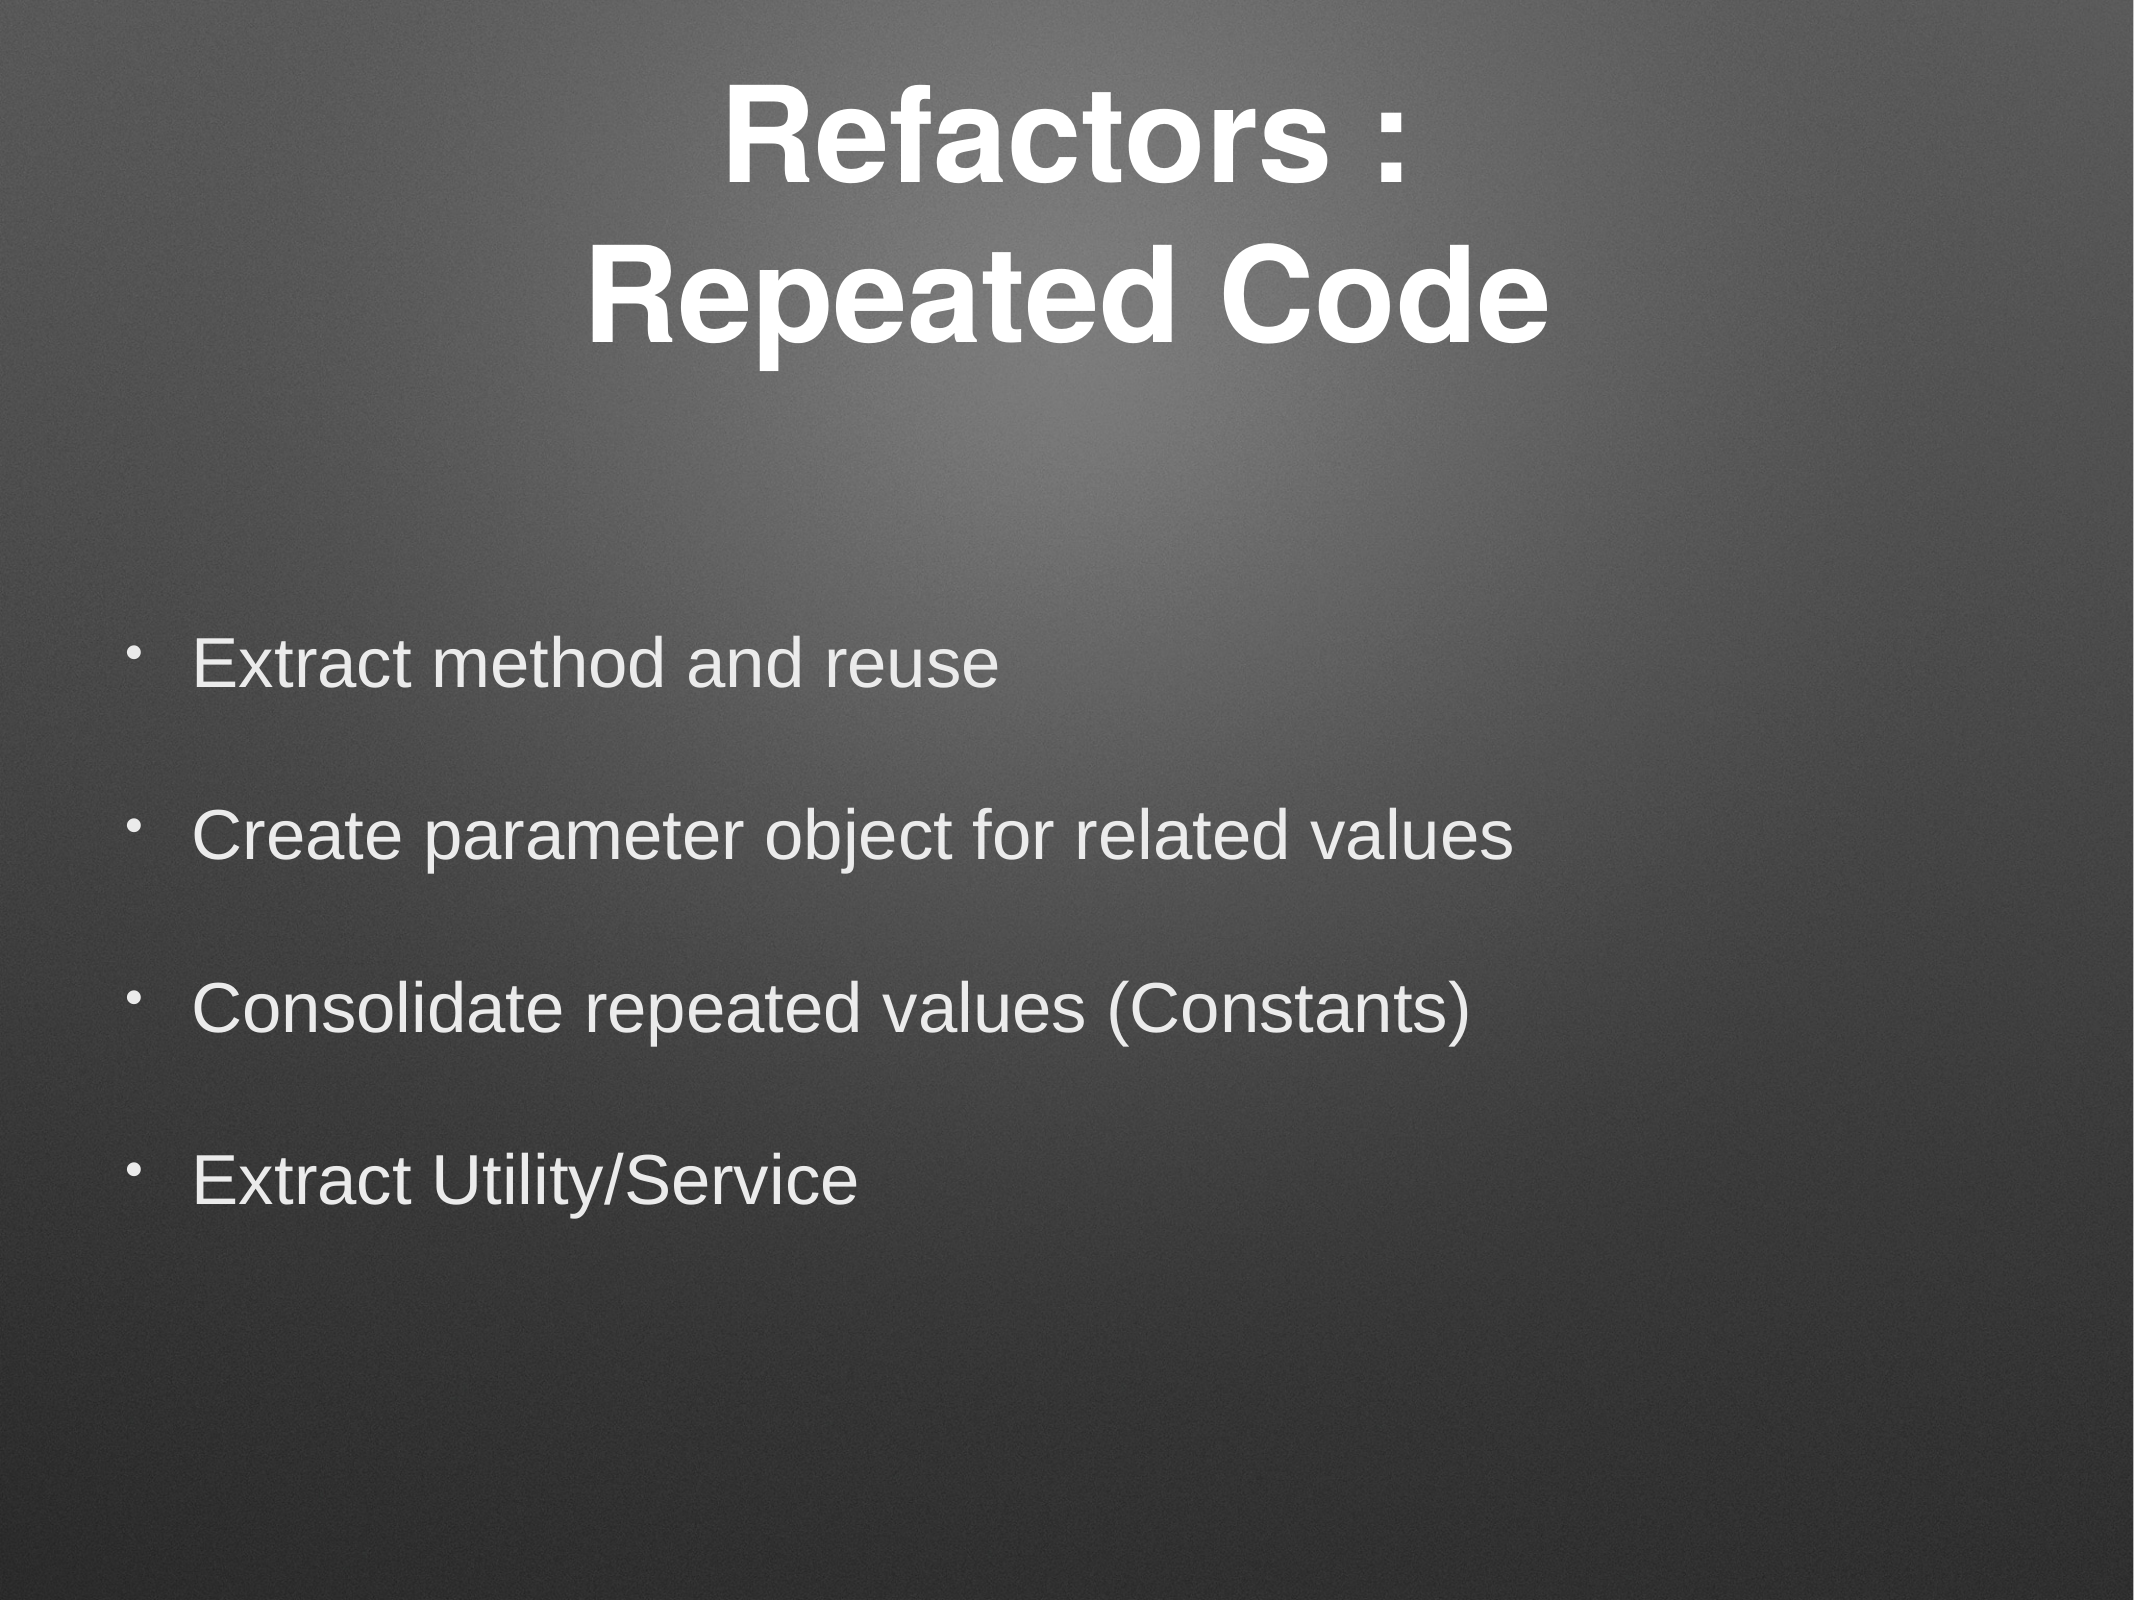

# Refactors :
Repeated Code
Extract method and reuse
Create parameter object for related values
Consolidate repeated values (Constants)
Extract Utility/Service